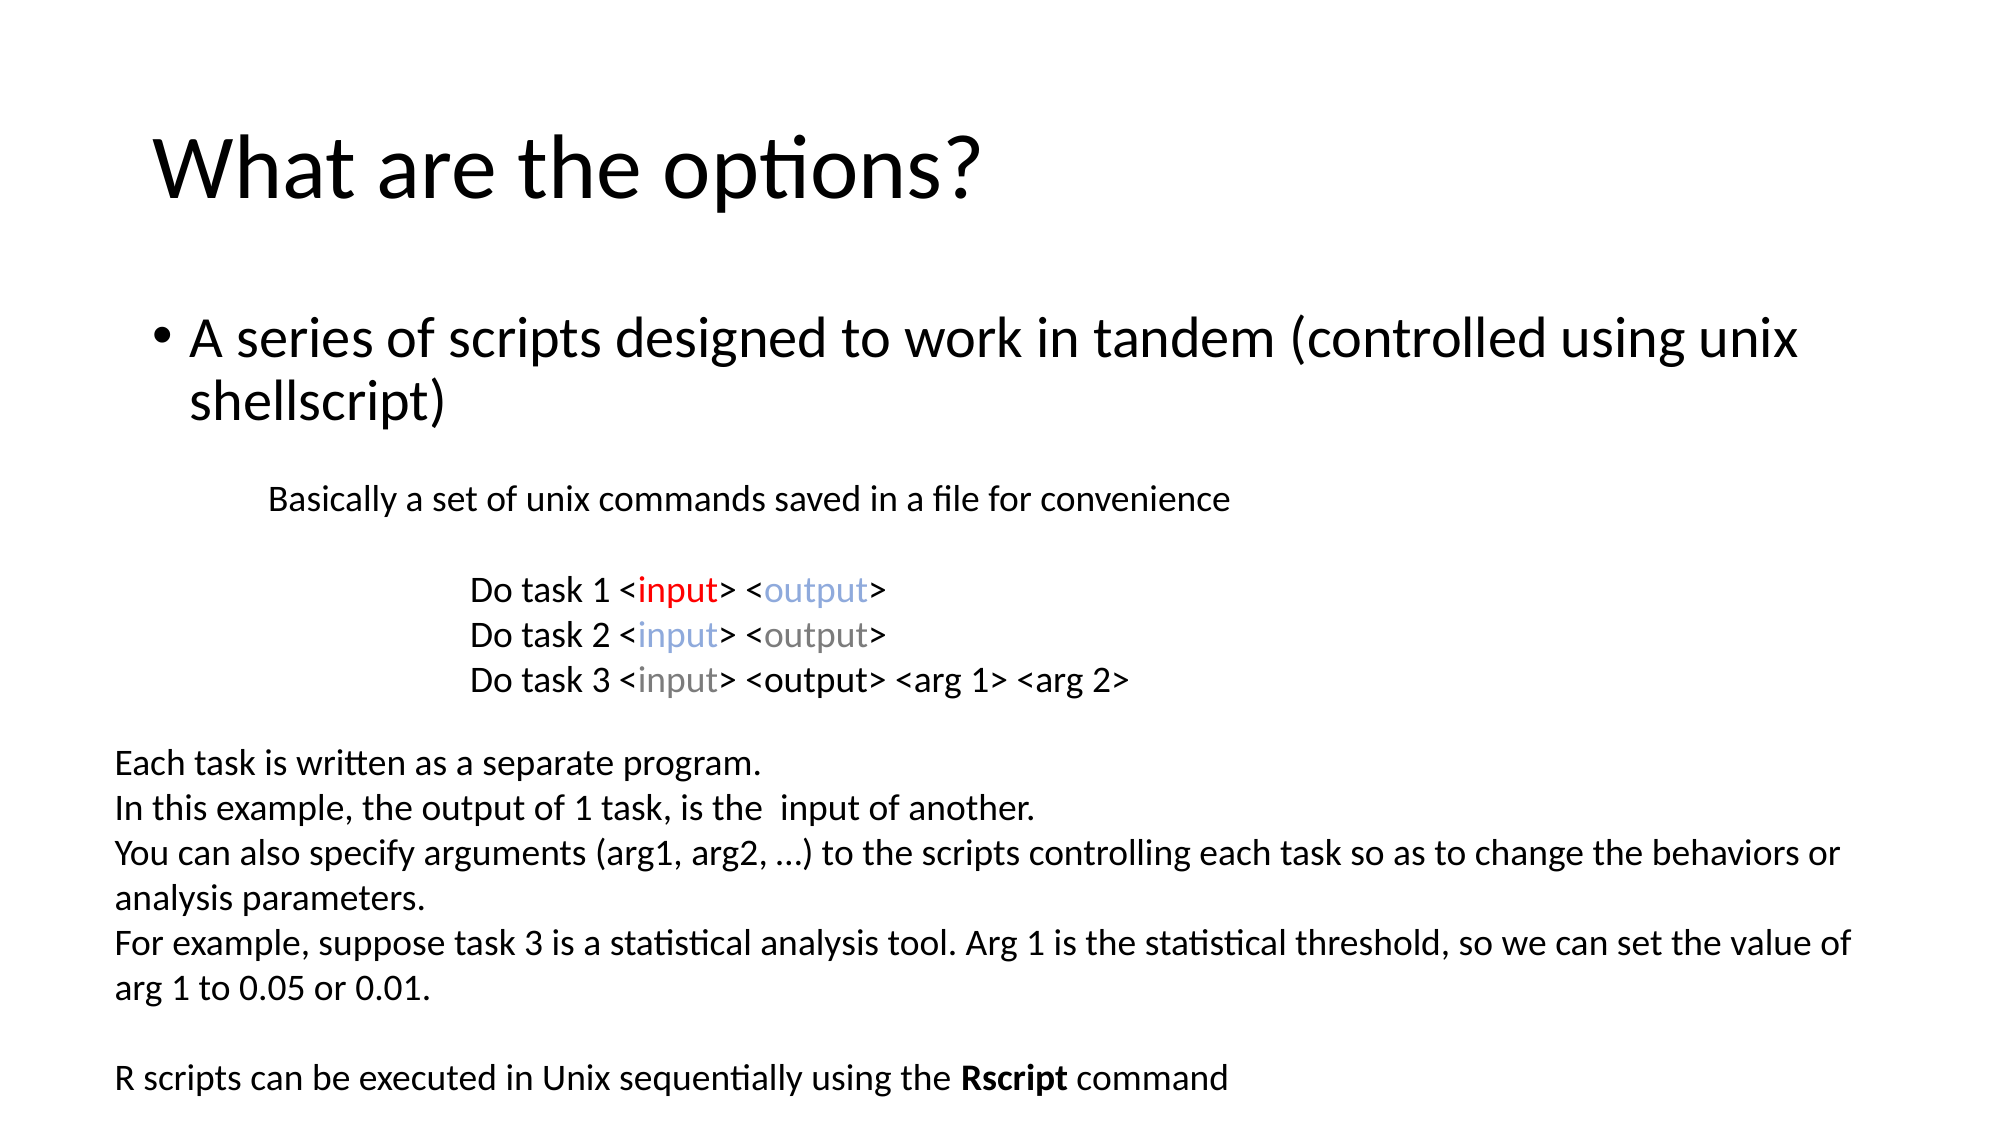

# What are the options?
A series of scripts designed to work in tandem (controlled using unix shellscript)
Basically a set of unix commands saved in a file for convenience
Do task 1 <input> <output>
Do task 2 <input> <output>
Do task 3 <input> <output> <arg 1> <arg 2>
Each task is written as a separate program.
In this example, the output of 1 task, is the  input of another.
You can also specify arguments (arg1, arg2, …) to the scripts controlling each task so as to change the behaviors or analysis parameters.
For example, suppose task 3 is a statistical analysis tool. Arg 1 is the statistical threshold, so we can set the value of arg 1 to 0.05 or 0.01.

R scripts can be executed in Unix sequentially using the Rscript command